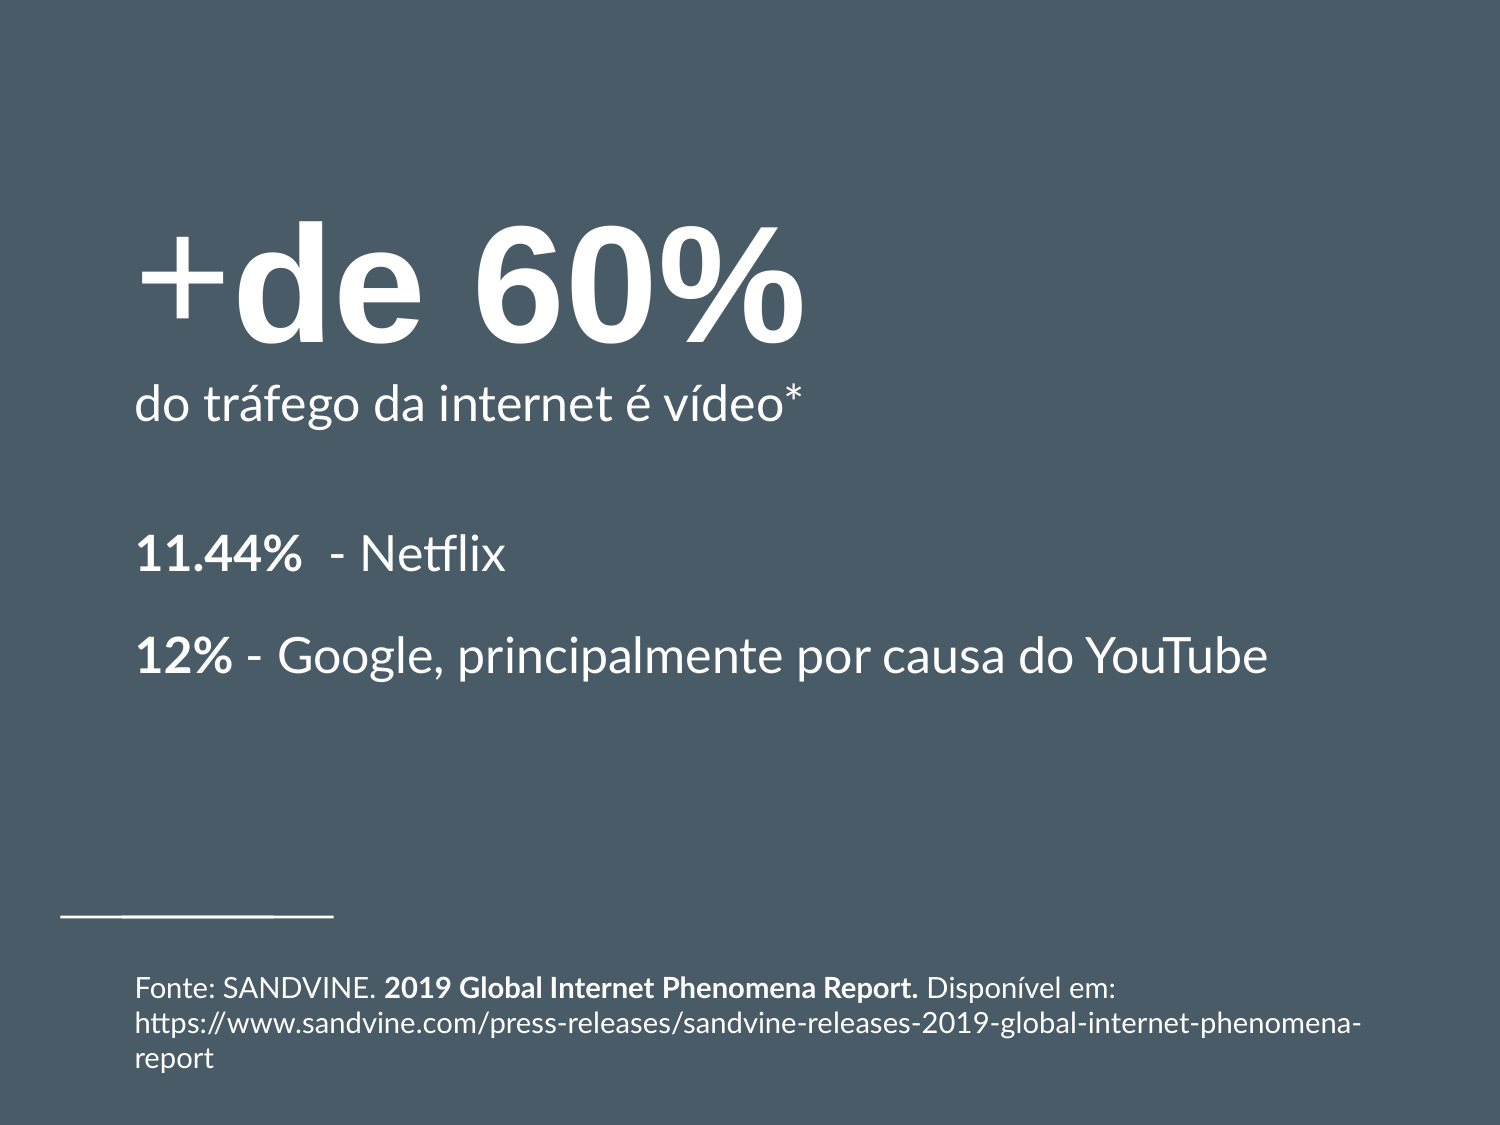

# de 60%
do tráfego da internet é vídeo*
11.44%  - Netflix
12% - Google, principalmente por causa do YouTube
Fonte: SANDVINE. 2019 Global Internet Phenomena Report. Disponível em: https://www.sandvine.com/press-releases/sandvine-releases-2019-global-internet-phenomena-report